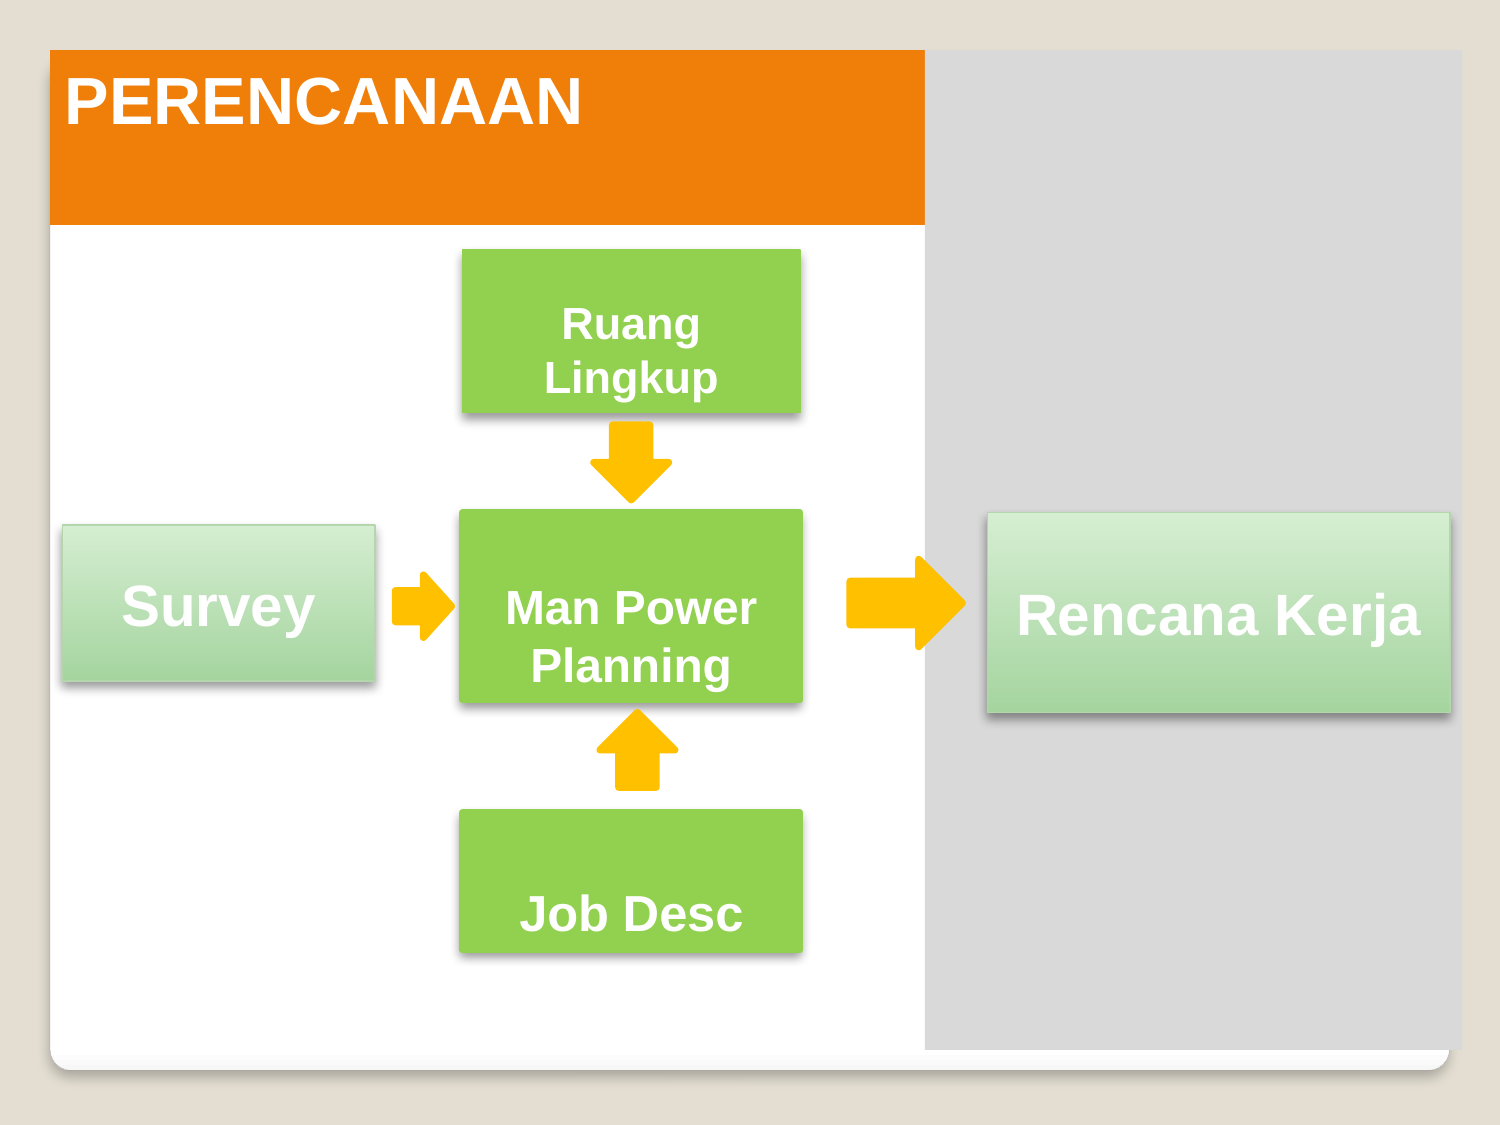

# PERENCANAAN

Ruang Lingkup

Man Power Planning
Rencana Kerja
Survey

Job Desc